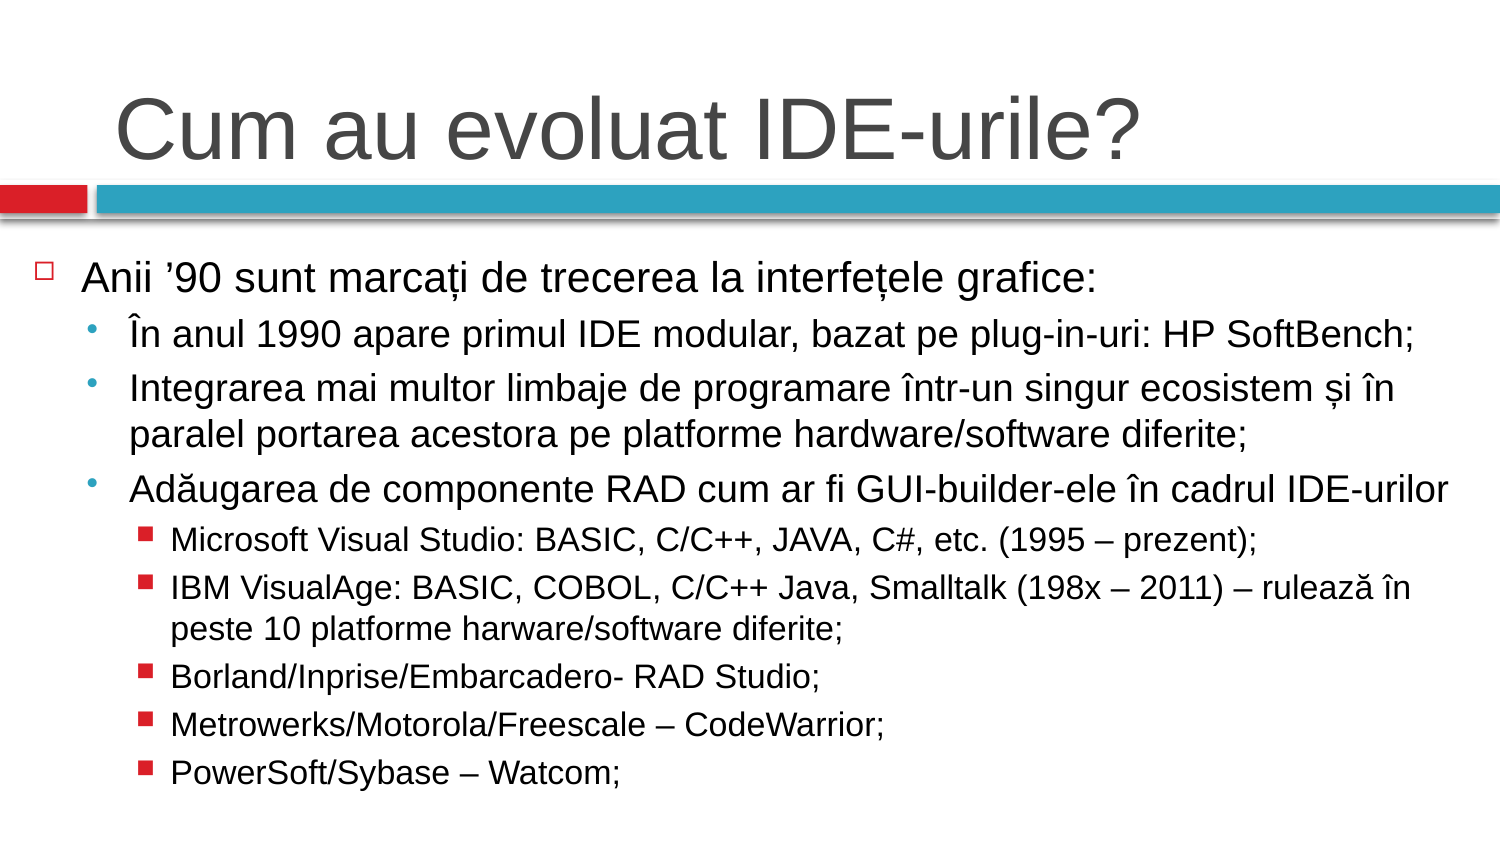

# Cum au evoluat IDE-urile?
Anii ’90 sunt marcați de trecerea la interfețele grafice:
În anul 1990 apare primul IDE modular, bazat pe plug-in-uri: HP SoftBench;
Integrarea mai multor limbaje de programare într-un singur ecosistem și în paralel portarea acestora pe platforme hardware/software diferite;
Adăugarea de componente RAD cum ar fi GUI-builder-ele în cadrul IDE-urilor
Microsoft Visual Studio: BASIC, C/C++, JAVA, C#, etc. (1995 – prezent);
IBM VisualAge: BASIC, COBOL, C/C++ Java, Smalltalk (198x – 2011) – rulează în peste 10 platforme harware/software diferite;
Borland/Inprise/Embarcadero- RAD Studio;
Metrowerks/Motorola/Freescale – CodeWarrior;
PowerSoft/Sybase – Watcom;